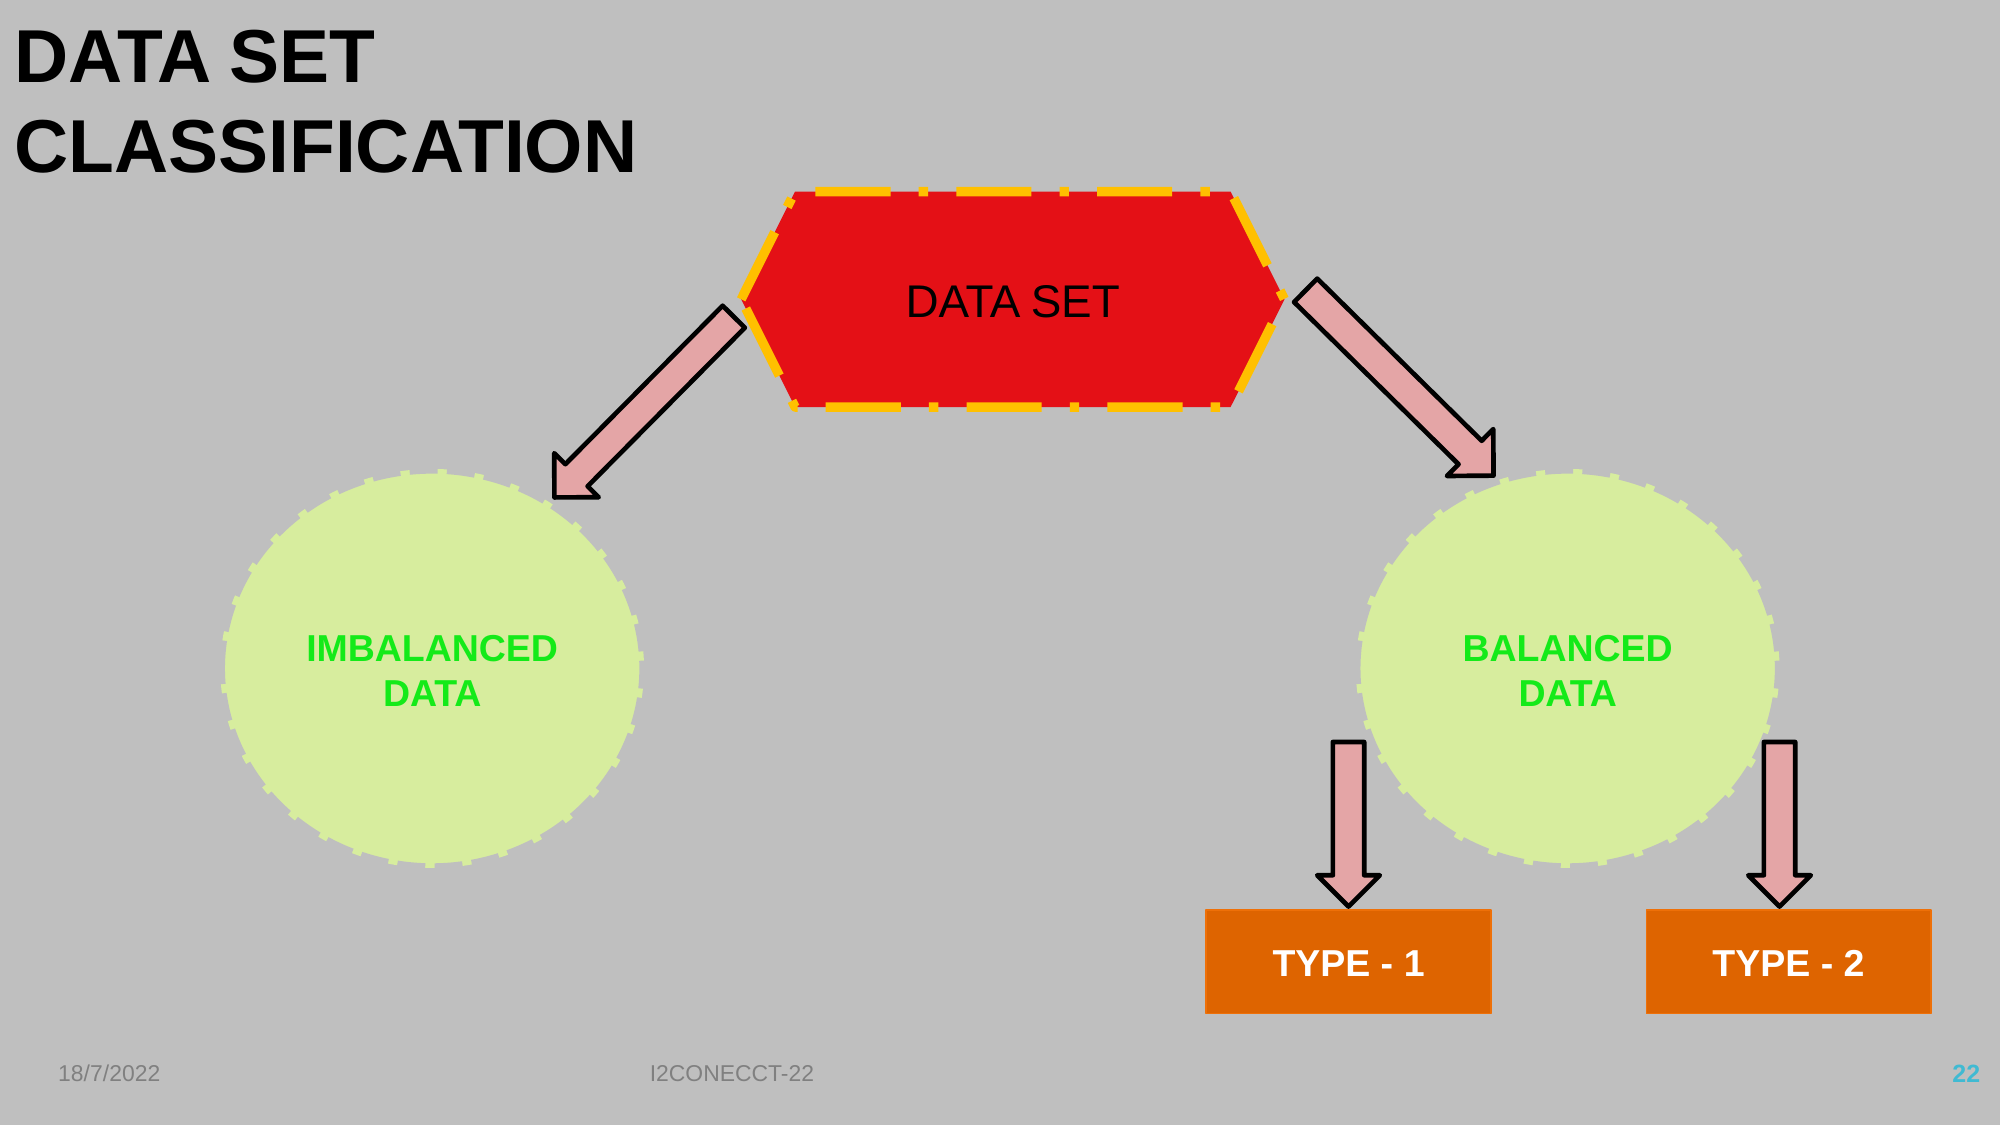

DATA SET CLASSIFICATION
DATA SET

IMBALANCED DATA
BALANCED DATA

TYPE - 1
TYPE - 2
18/7/2022
I2CONECCT-22
22